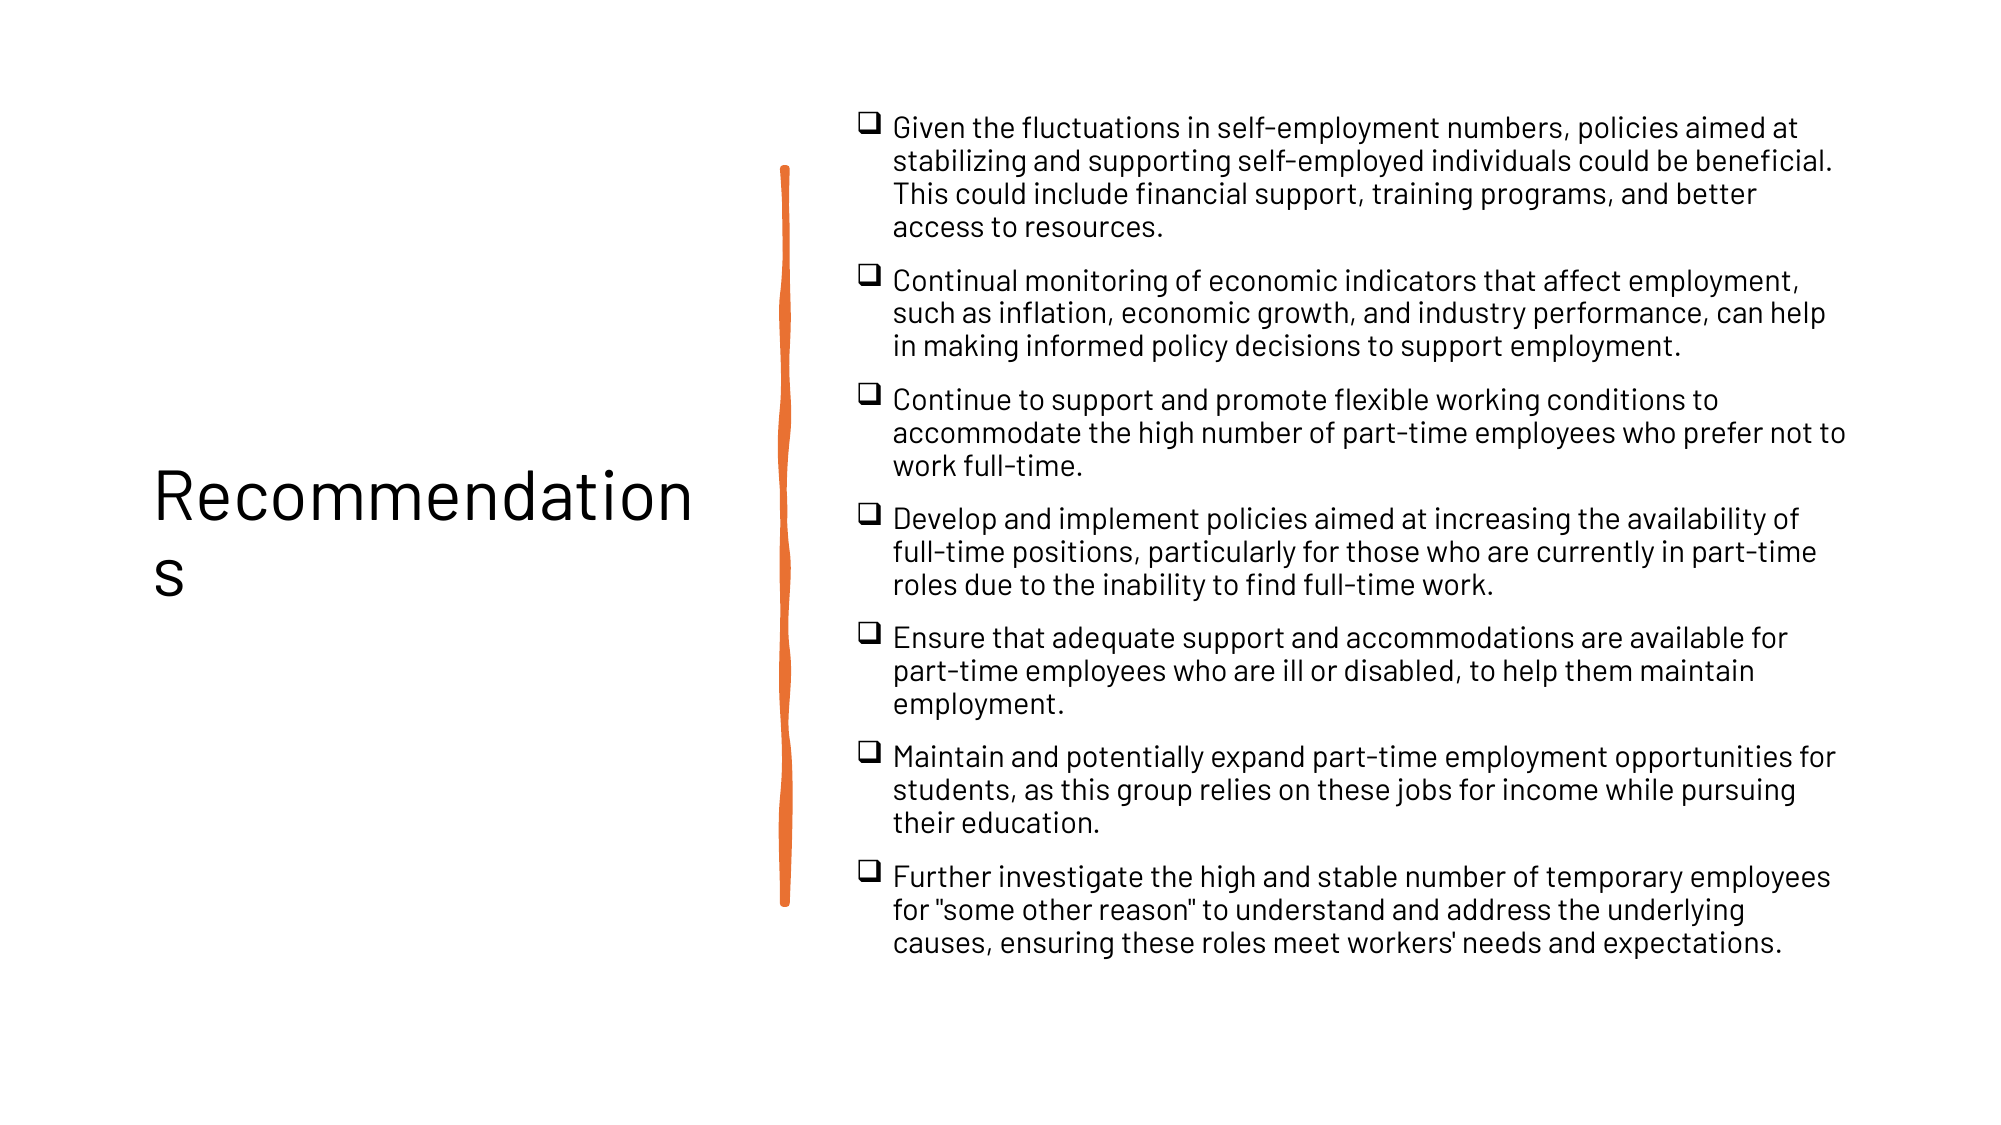

# Recommendations
Given the fluctuations in self-employment numbers, policies aimed at stabilizing and supporting self-employed individuals could be beneficial. This could include financial support, training programs, and better access to resources.
Continual monitoring of economic indicators that affect employment, such as inflation, economic growth, and industry performance, can help in making informed policy decisions to support employment.
Continue to support and promote flexible working conditions to accommodate the high number of part-time employees who prefer not to work full-time.
Develop and implement policies aimed at increasing the availability of full-time positions, particularly for those who are currently in part-time roles due to the inability to find full-time work.
Ensure that adequate support and accommodations are available for part-time employees who are ill or disabled, to help them maintain employment.
Maintain and potentially expand part-time employment opportunities for students, as this group relies on these jobs for income while pursuing their education.
Further investigate the high and stable number of temporary employees for "some other reason" to understand and address the underlying causes, ensuring these roles meet workers' needs and expectations.